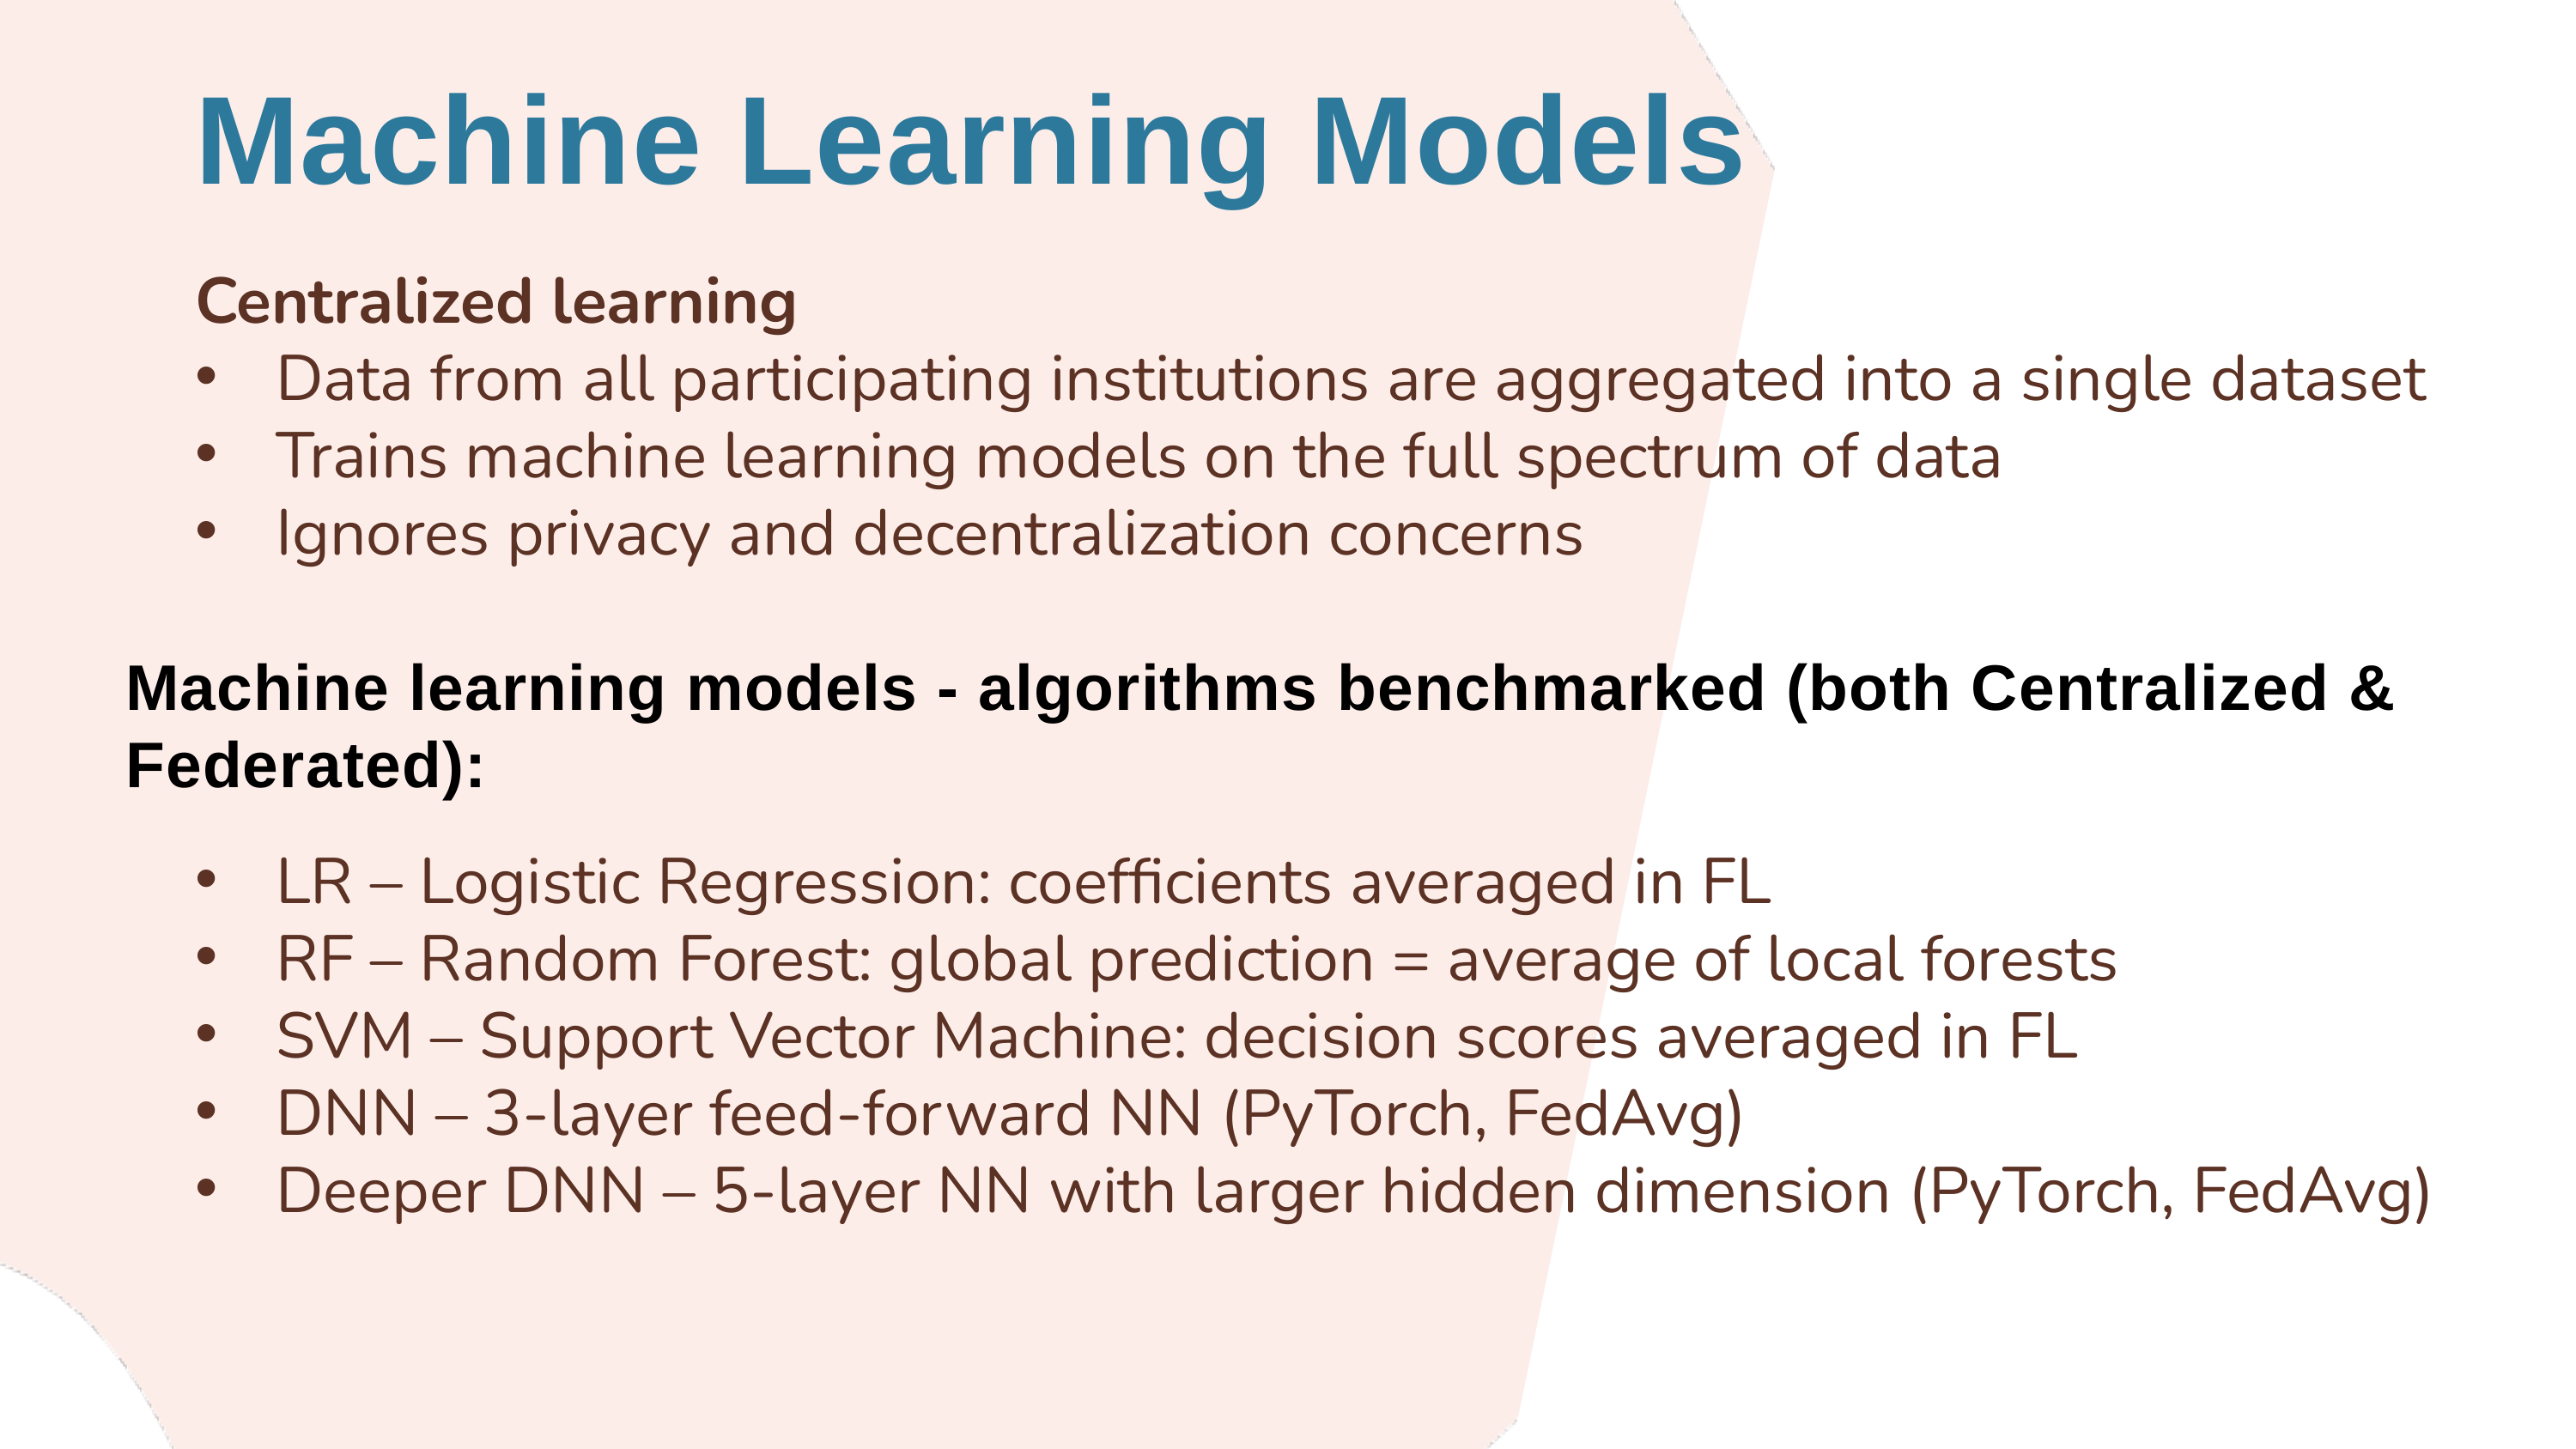

Machine Learning Models
Centralized learning
Data from all participating institutions are aggregated into a single dataset
Trains machine learning models on the full spectrum of data
Ignores privacy and decentralization concerns

Machine learning models - algorithms benchmarked (both Centralized & Federated):
LR – Logistic Regression: coefficients averaged in FL
RF – Random Forest: global prediction = average of local forests
SVM – Support Vector Machine: decision scores averaged in FL
DNN – 3-layer feed-forward NN (PyTorch, FedAvg)
Deeper DNN – 5-layer NN with larger hidden dimension (PyTorch, FedAvg)